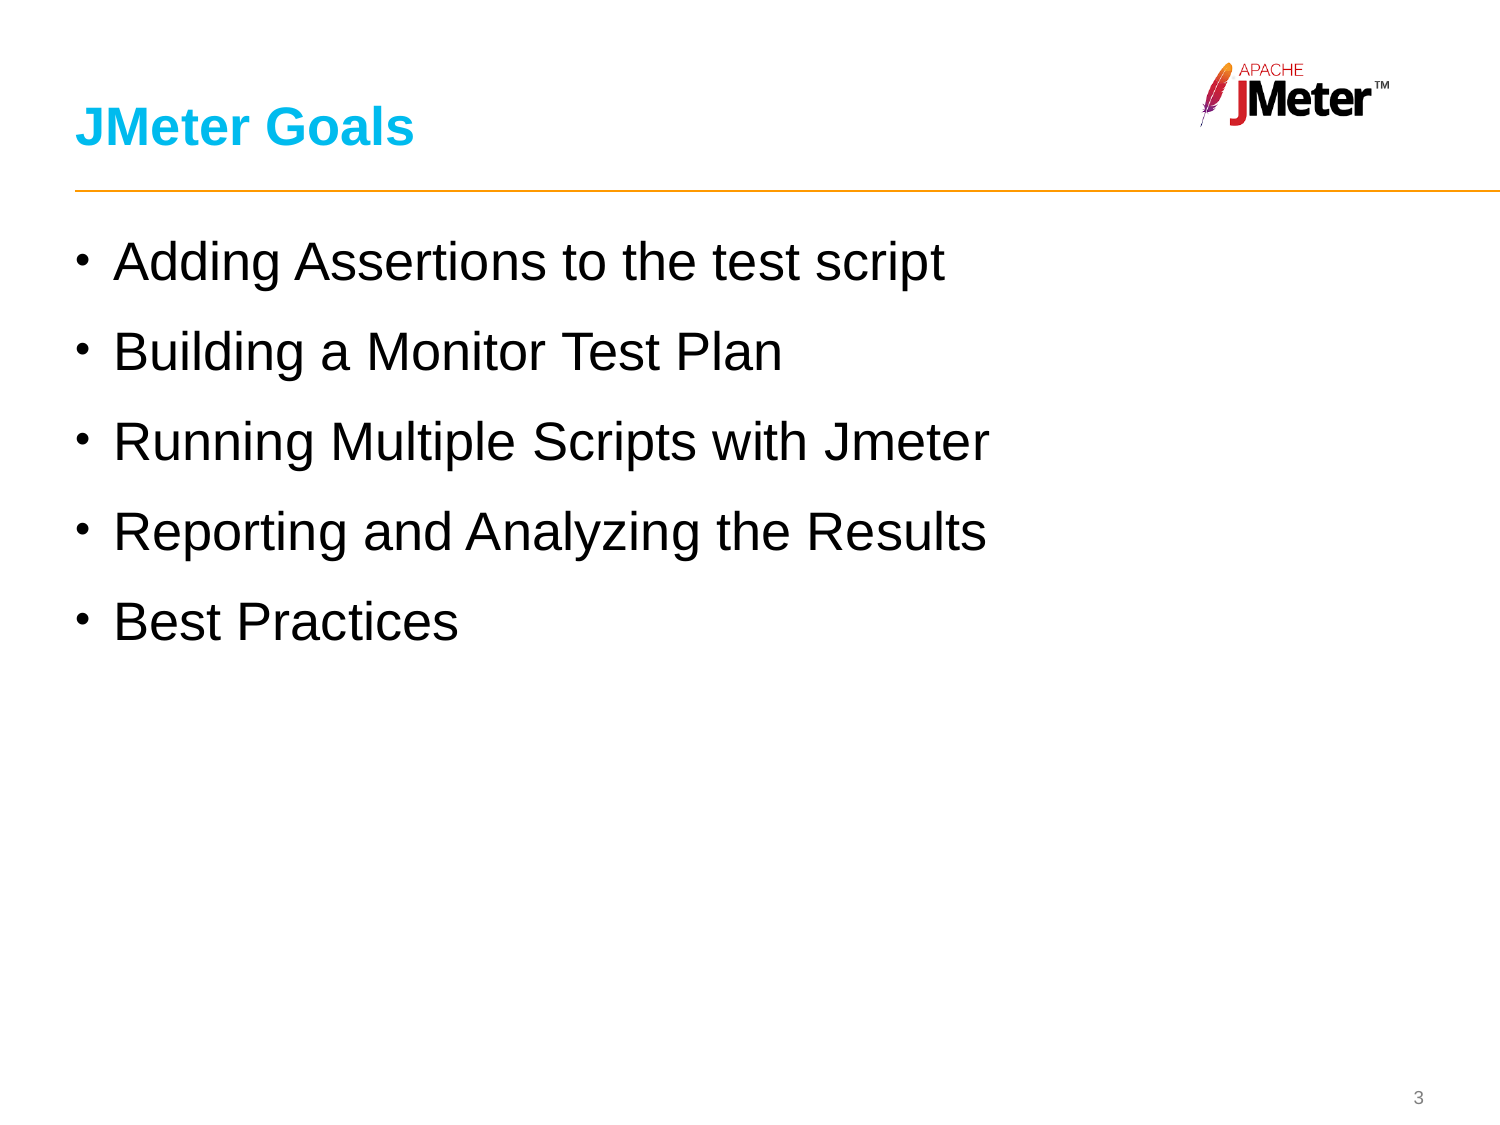

# JMeter Goals
Adding Assertions to the test script
Building a Monitor Test Plan
Running Multiple Scripts with Jmeter
Reporting and Analyzing the Results
Best Practices